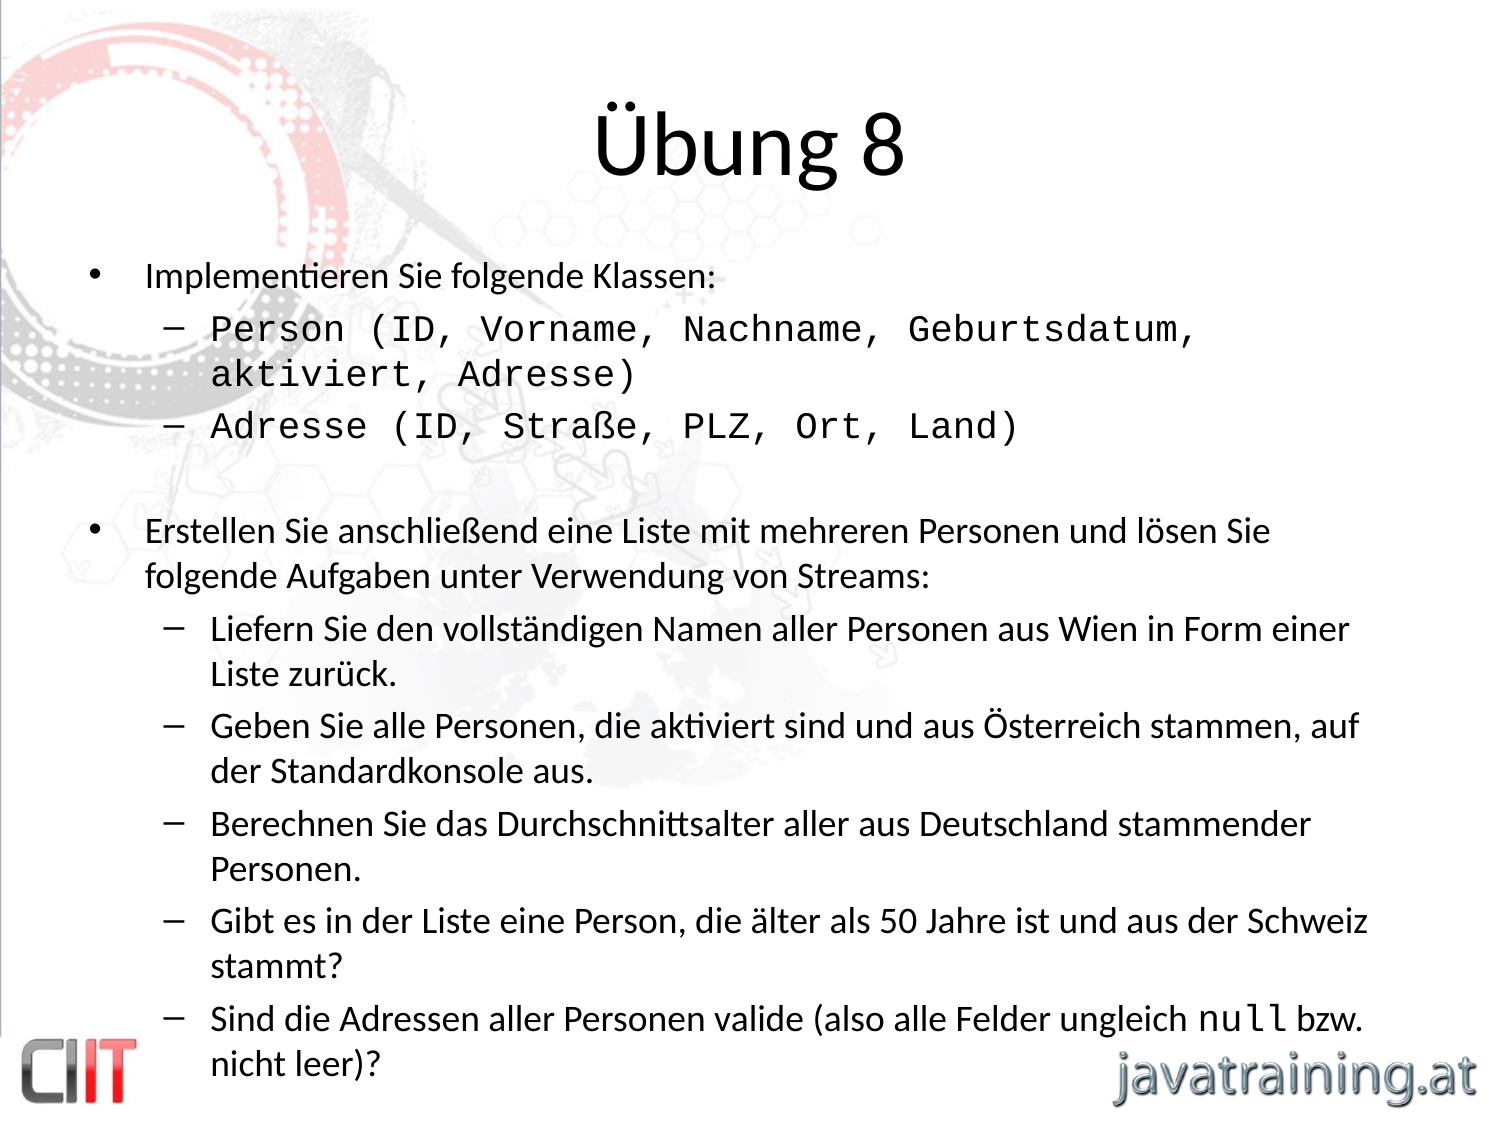

# Übung 8
Implementieren Sie folgende Klassen:
Person (ID, Vorname, Nachname, Geburtsdatum, aktiviert, Adresse)
Adresse (ID, Straße, PLZ, Ort, Land)

Erstellen Sie anschließend eine Liste mit mehreren Personen und lösen Sie folgende Aufgaben unter Verwendung von Streams:
Liefern Sie den vollständigen Namen aller Personen aus Wien in Form einer Liste zurück.
Geben Sie alle Personen, die aktiviert sind und aus Österreich stammen, auf der Standardkonsole aus.
Berechnen Sie das Durchschnittsalter aller aus Deutschland stammender Personen.
Gibt es in der Liste eine Person, die älter als 50 Jahre ist und aus der Schweiz stammt?
Sind die Adressen aller Personen valide (also alle Felder ungleich null bzw. nicht leer)?